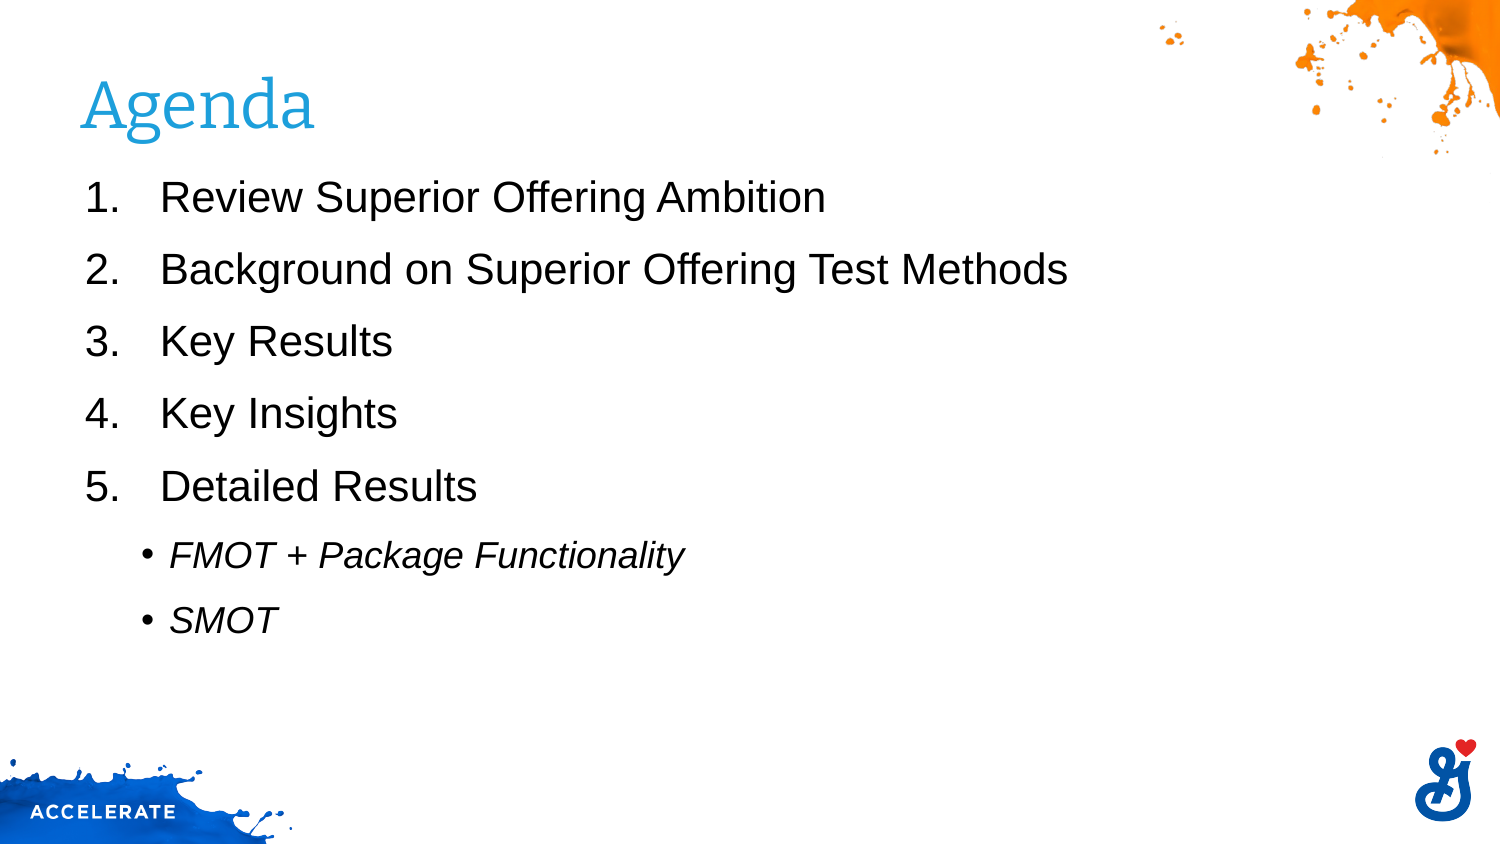

# Agenda
Review Superior Offering Ambition
Background on Superior Offering Test Methods
Key Results
Key Insights
Detailed Results
FMOT + Package Functionality
SMOT